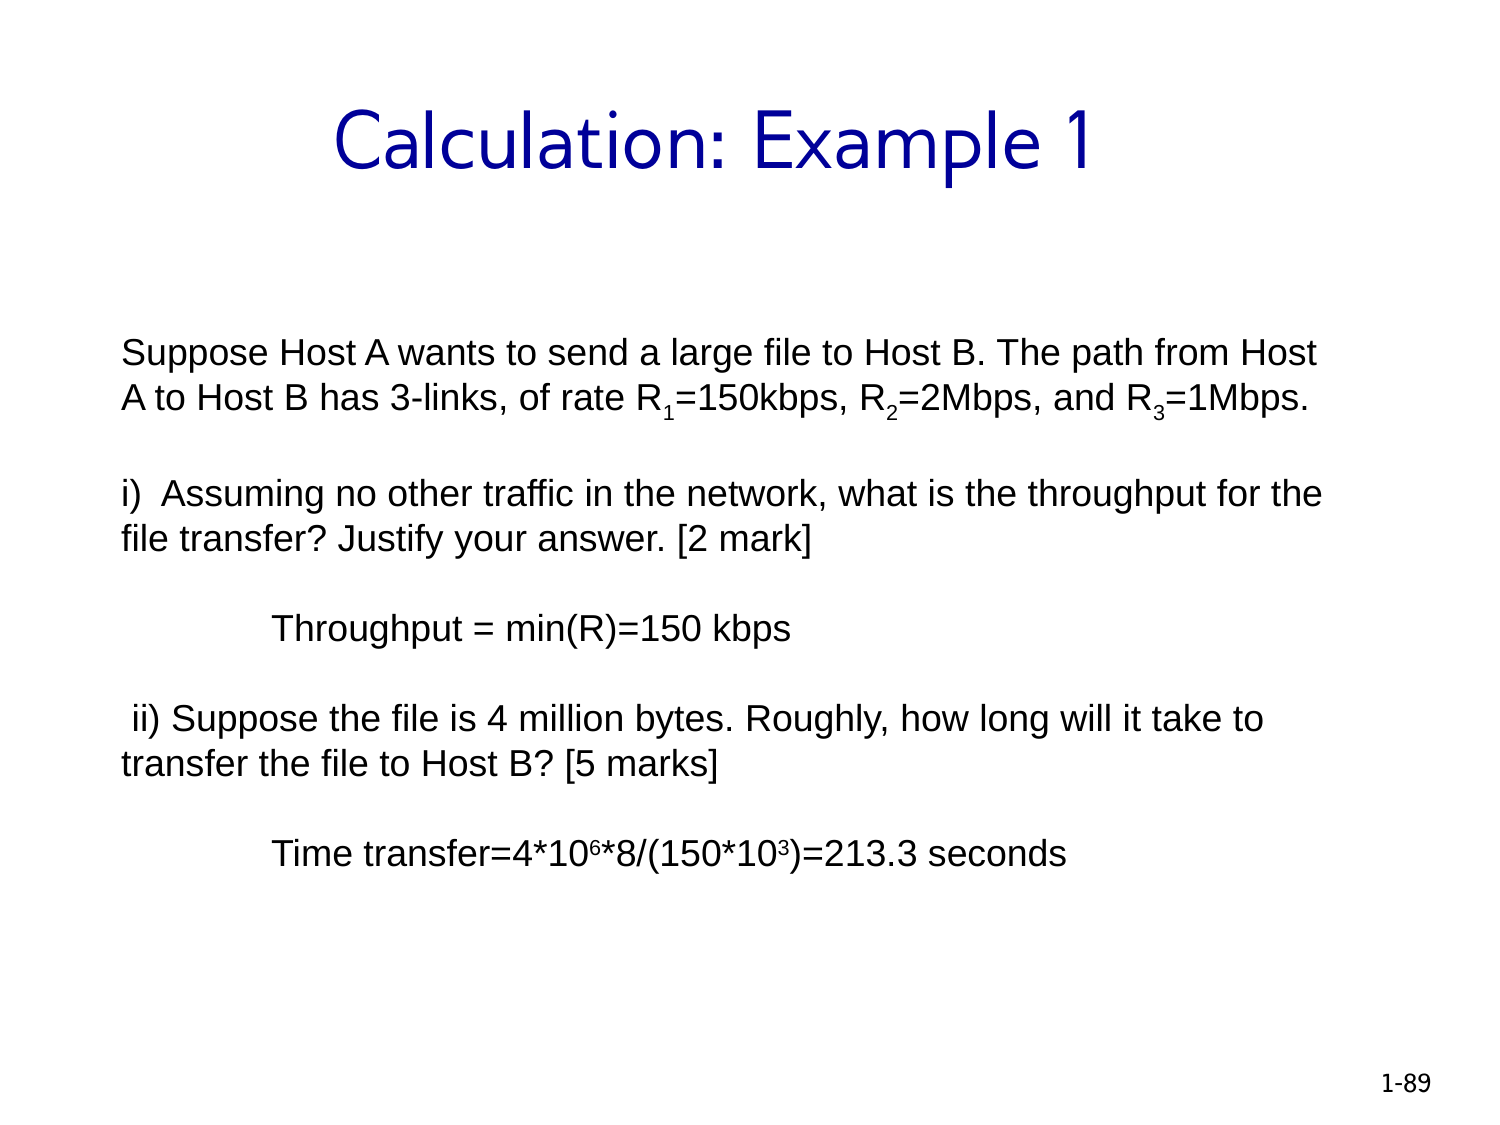

Calculation: Example 1
Suppose Host A wants to send a large file to Host B. The path from Host A to Host B has 3-links, of rate R1=150kbps, R2=2Mbps, and R3=1Mbps.

i)  Assuming no other traffic in the network, what is the throughput for the file transfer? Justify your answer. [2 mark]

	Throughput = min(R)=150 kbps

 ii) Suppose the file is 4 million bytes. Roughly, how long will it take to transfer the file to Host B? [5 marks]

	Time transfer=4*106*8/(150*103)=213.3 seconds

1-89